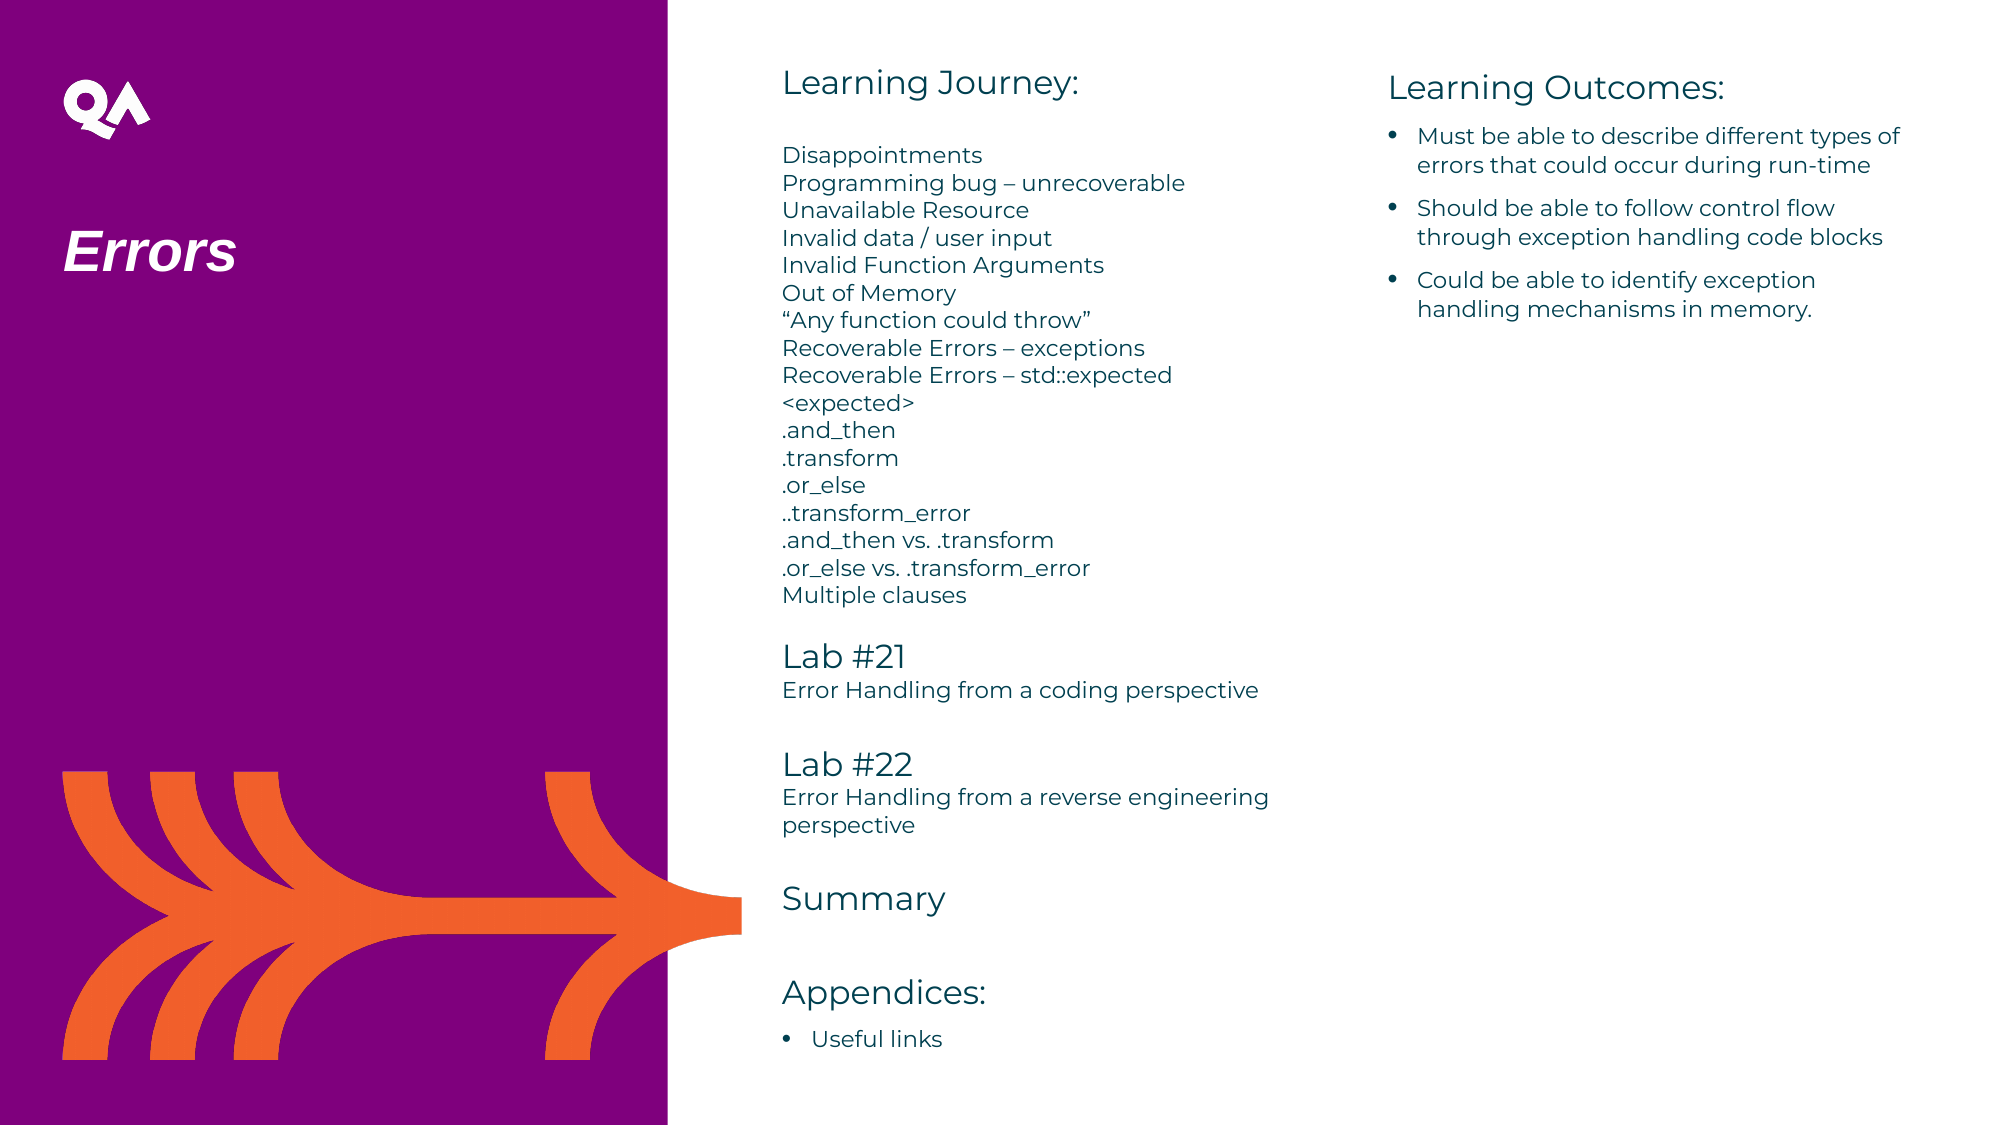

Learning Journey:

Disappointments
Programming bug – unrecoverable
Unavailable Resource
Invalid data / user input
Invalid Function Arguments
Out of Memory
“Any function could throw”
Recoverable Errors – exceptions
Recoverable Errors – std::expected
<expected>
.and_then
.transform
.or_else
..transform_error
.and_then vs. .transform
.or_else vs. .transform_error
Multiple clauses

Lab #21
Error Handling from a coding perspective

Lab #22
Error Handling from a reverse engineering perspective

Summary

Appendices:
Useful links
Learning Outcomes:
Must be able to describe different types of errors that could occur during run-time
Should be able to follow control flow through exception handling code blocks
Could be able to identify exception handling mechanisms in memory.
Errors